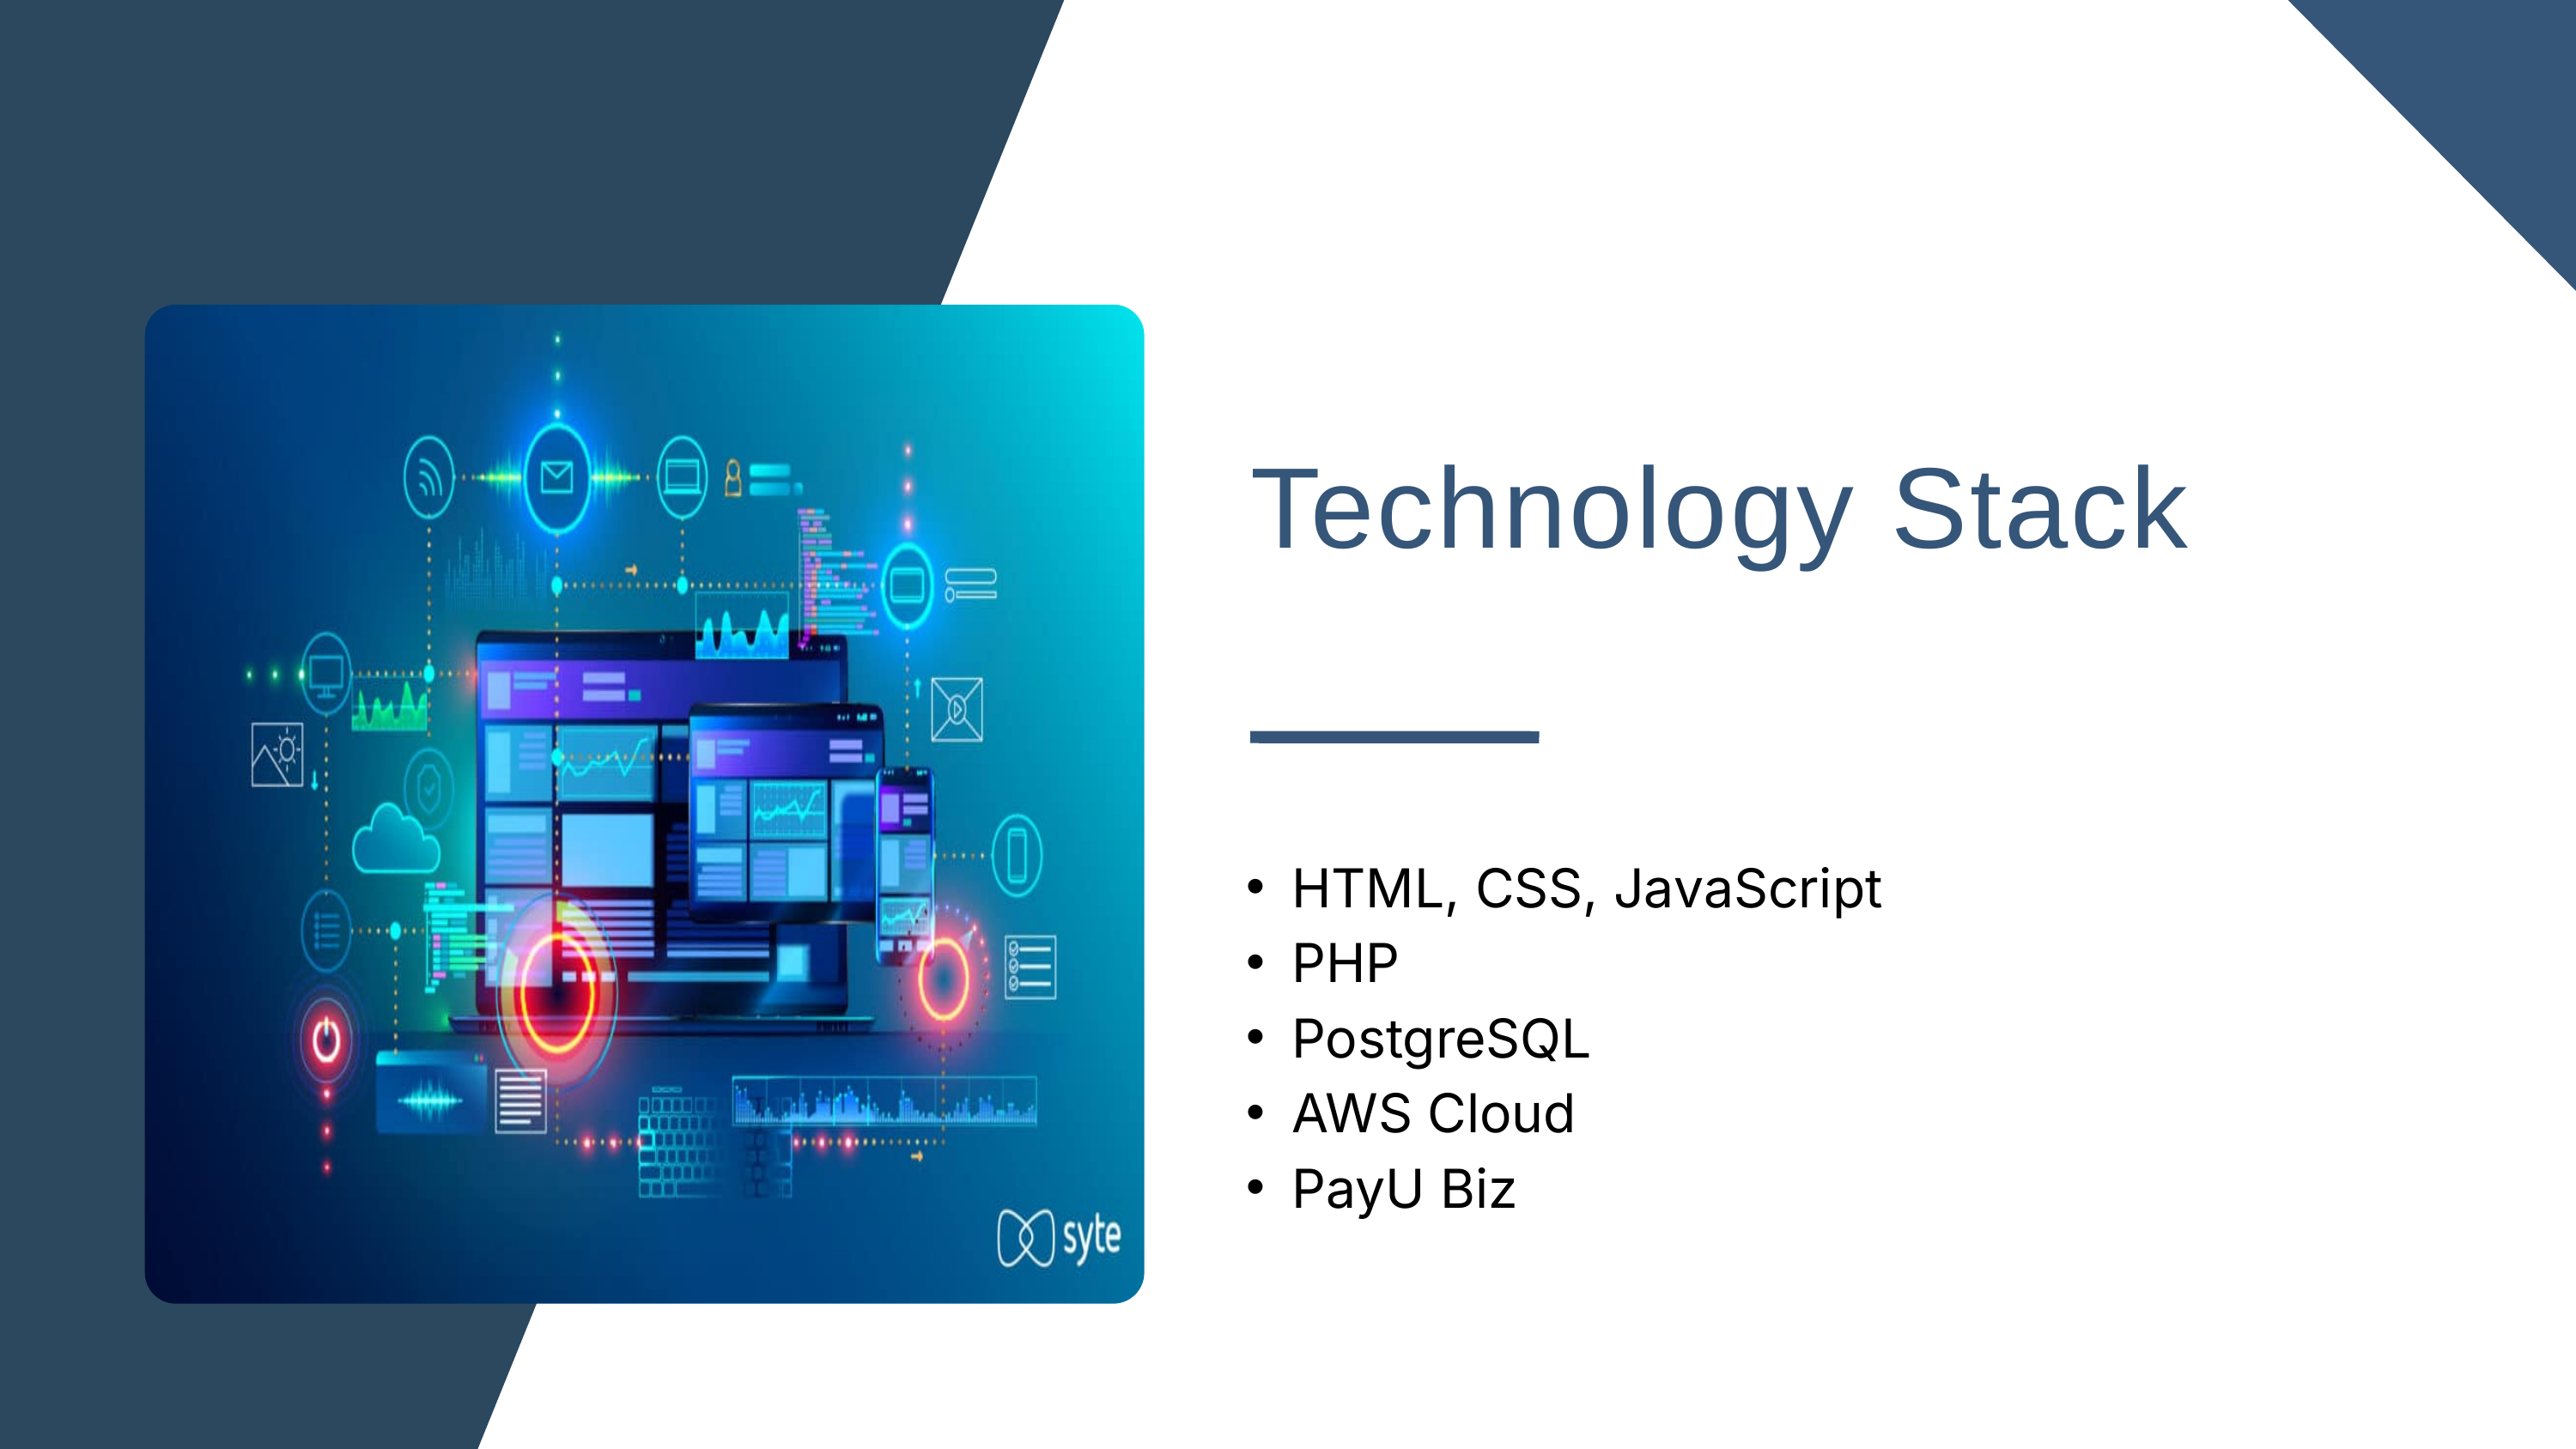

Technology Stack

HTML, CSS, JavaScript
PHP
PostgreSQL
AWS Cloud
PayU Biz